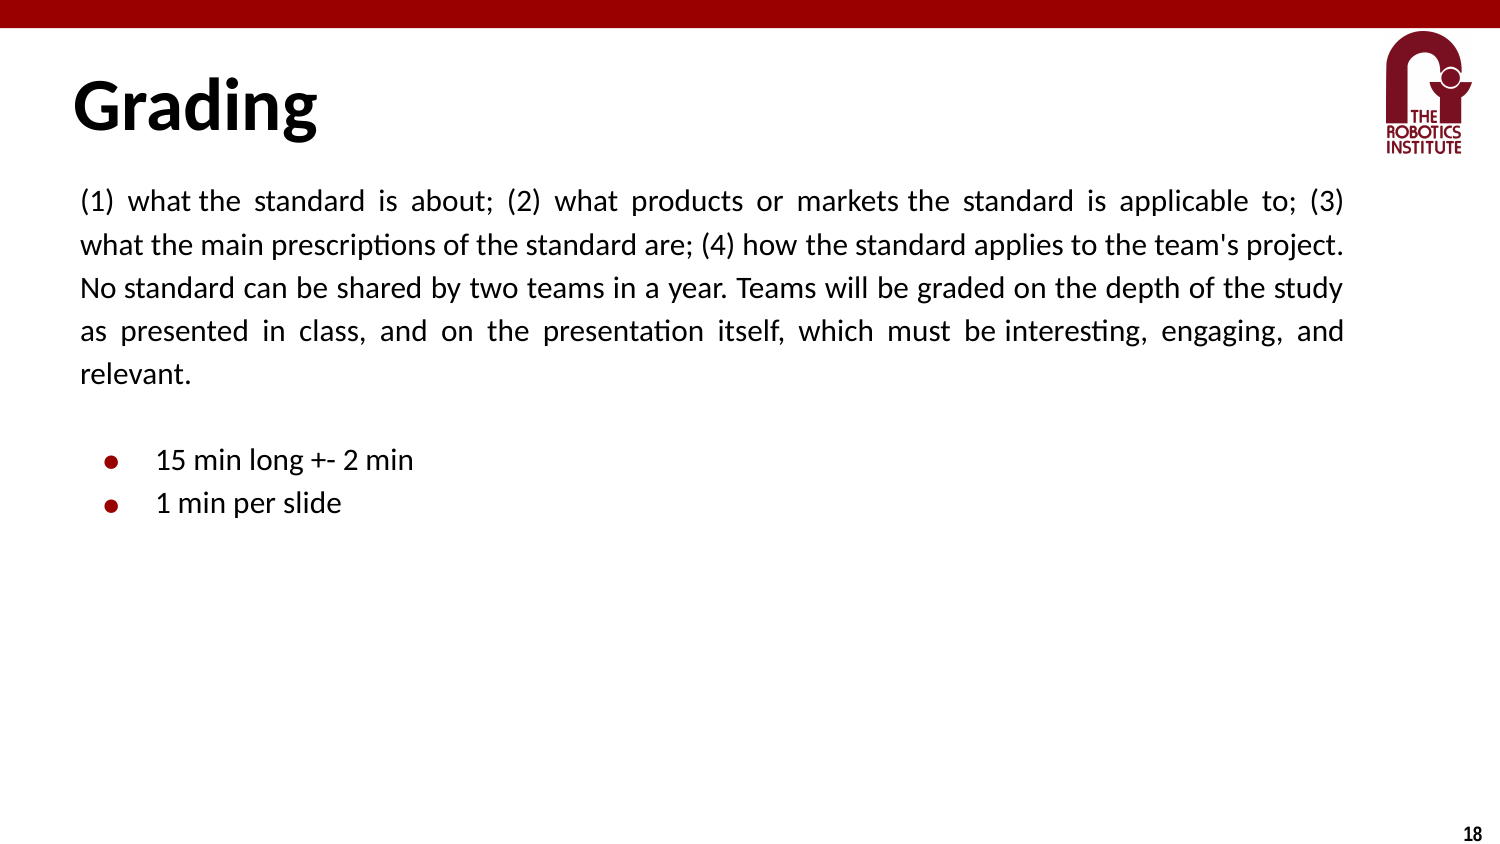

# Grading
(1) what the standard is about; (2) what products or markets the standard is applicable to; (3) what the main prescriptions of the standard are; (4) how the standard applies to the team's project. No standard can be shared by two teams in a year. Teams will be graded on the depth of the study as presented in class, and on the presentation itself, which must be interesting, engaging, and relevant.

15 min long +- 2 min
1 min per slide